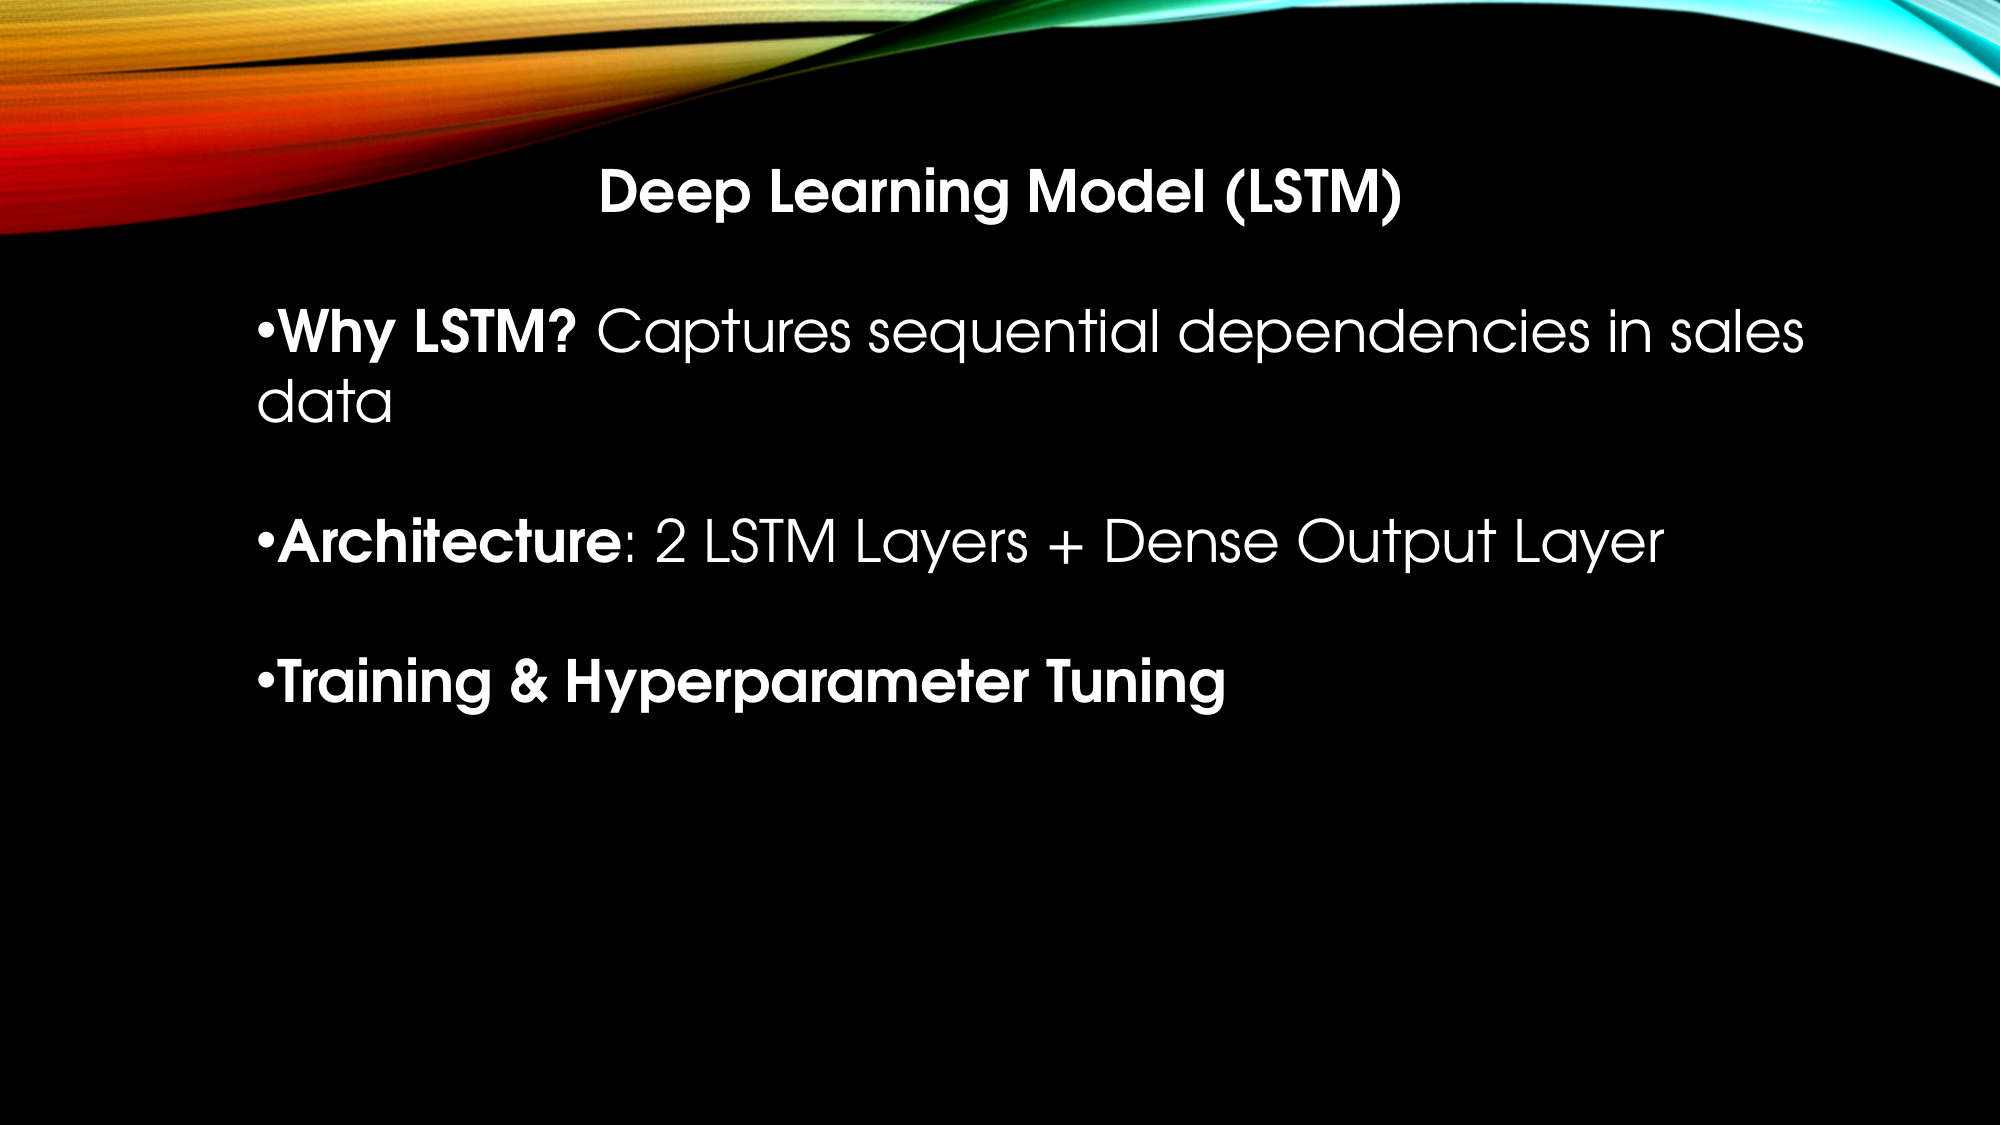

Deep Learning Model (LSTM)

Why LSTM? Captures sequential dependencies in sales data

Architecture: 2 LSTM Layers + Dense Output Layer

Training & Hyperparameter Tuning